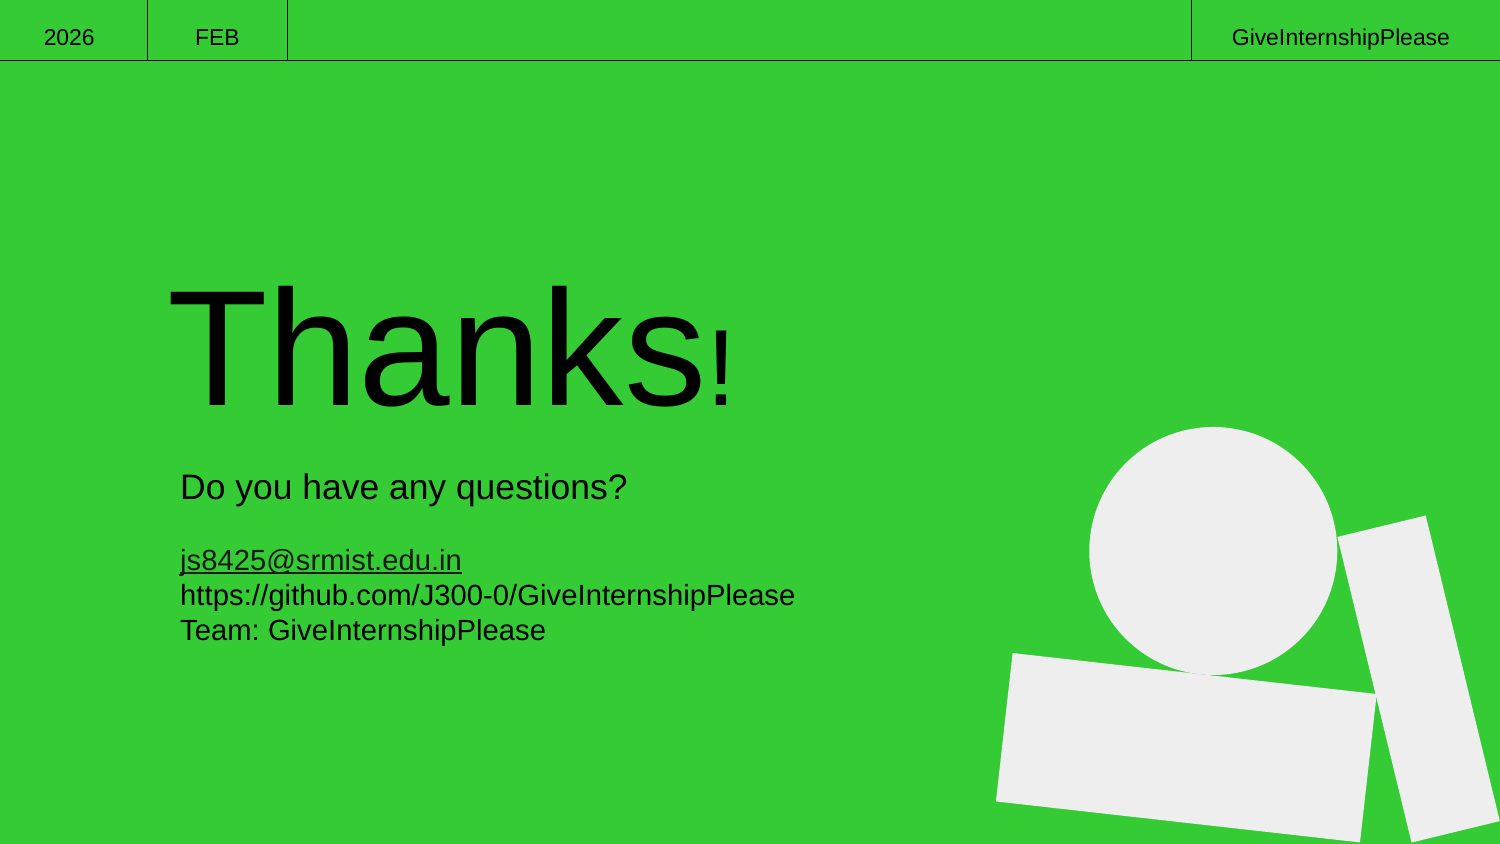

2026
FEB
GiveInternshipPlease
# Thanks!
Do you have any questions?

js8425@srmist.edu.in
https://github.com/J300-0/GiveInternshipPlease
Team: GiveInternshipPlease

Please keep this slide for attribution